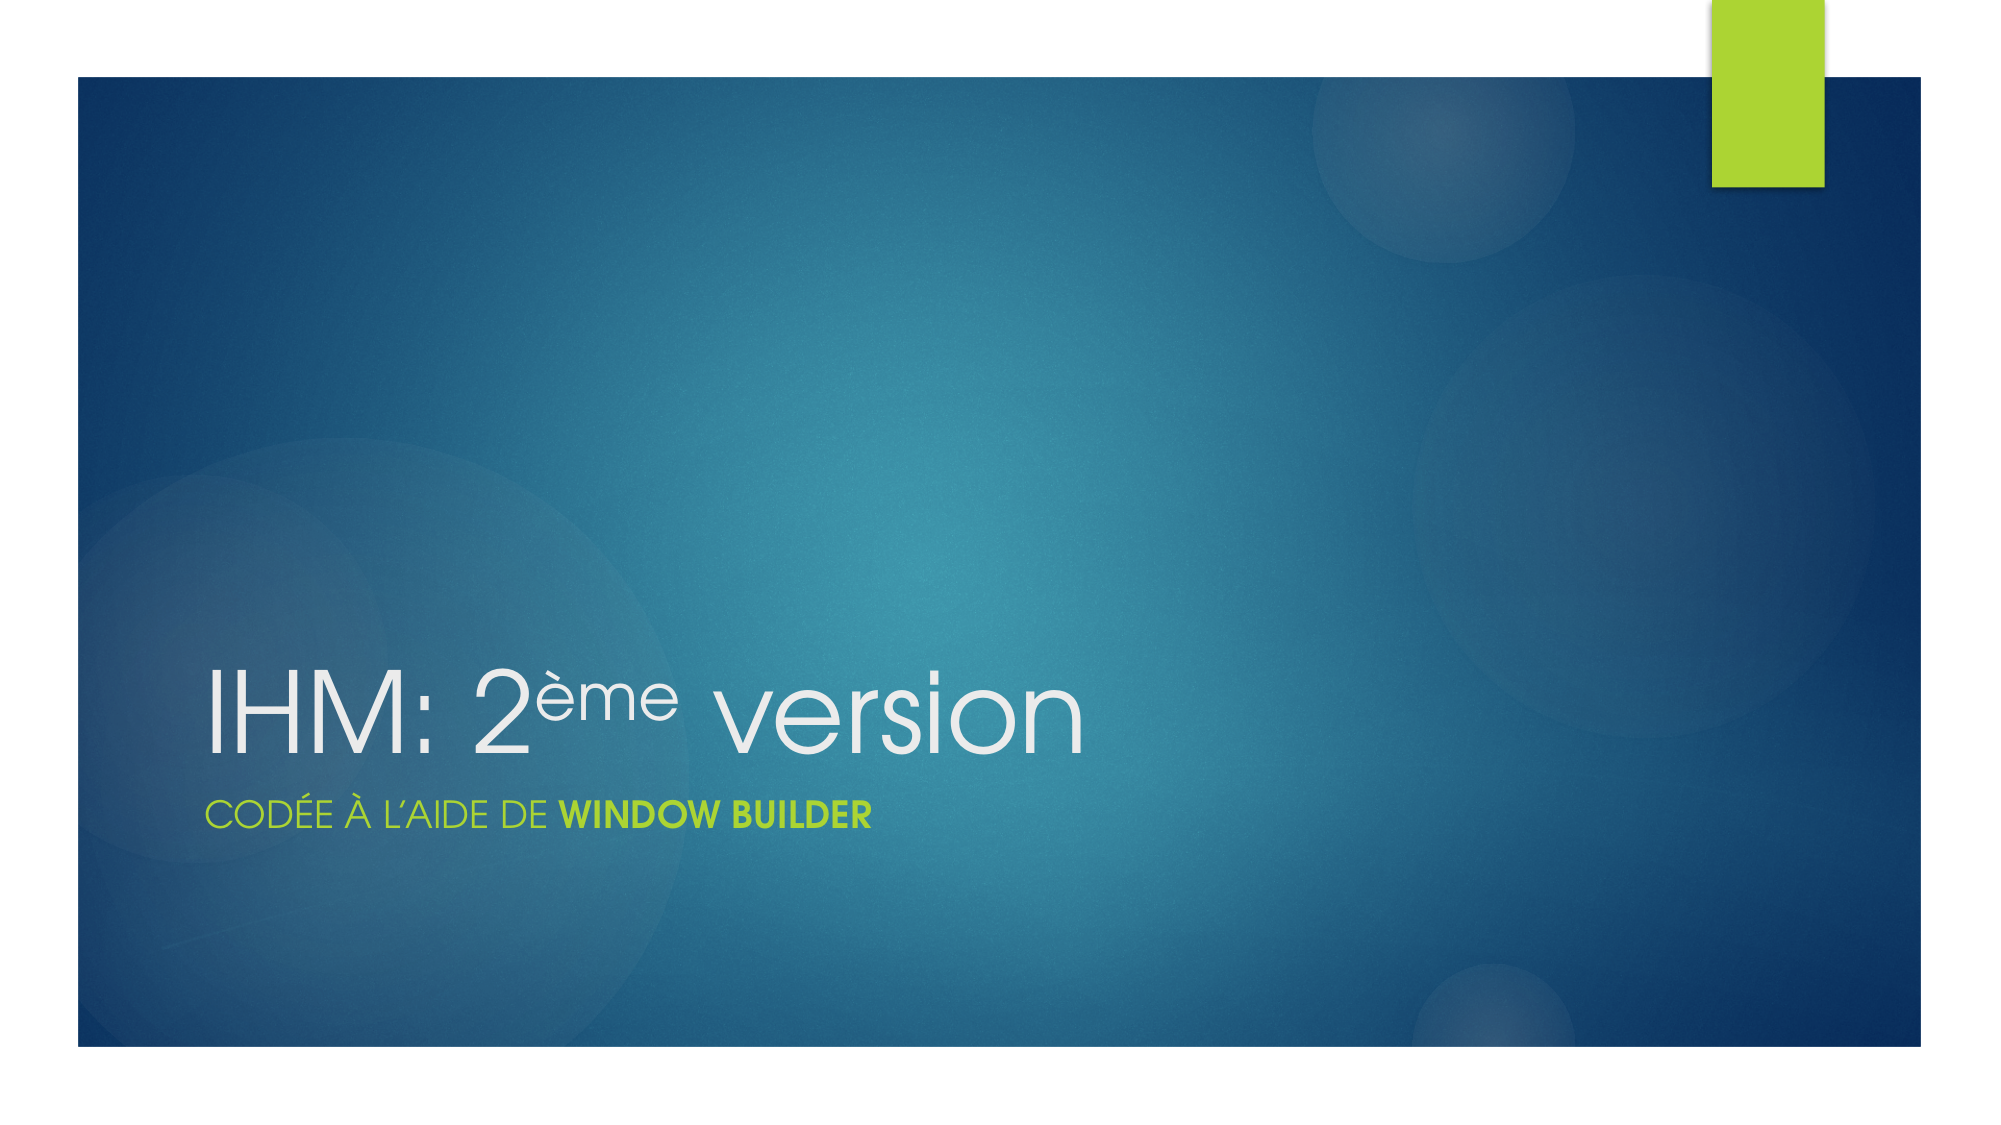

# IHM: 2ème version
Codée à l’aide de window builder